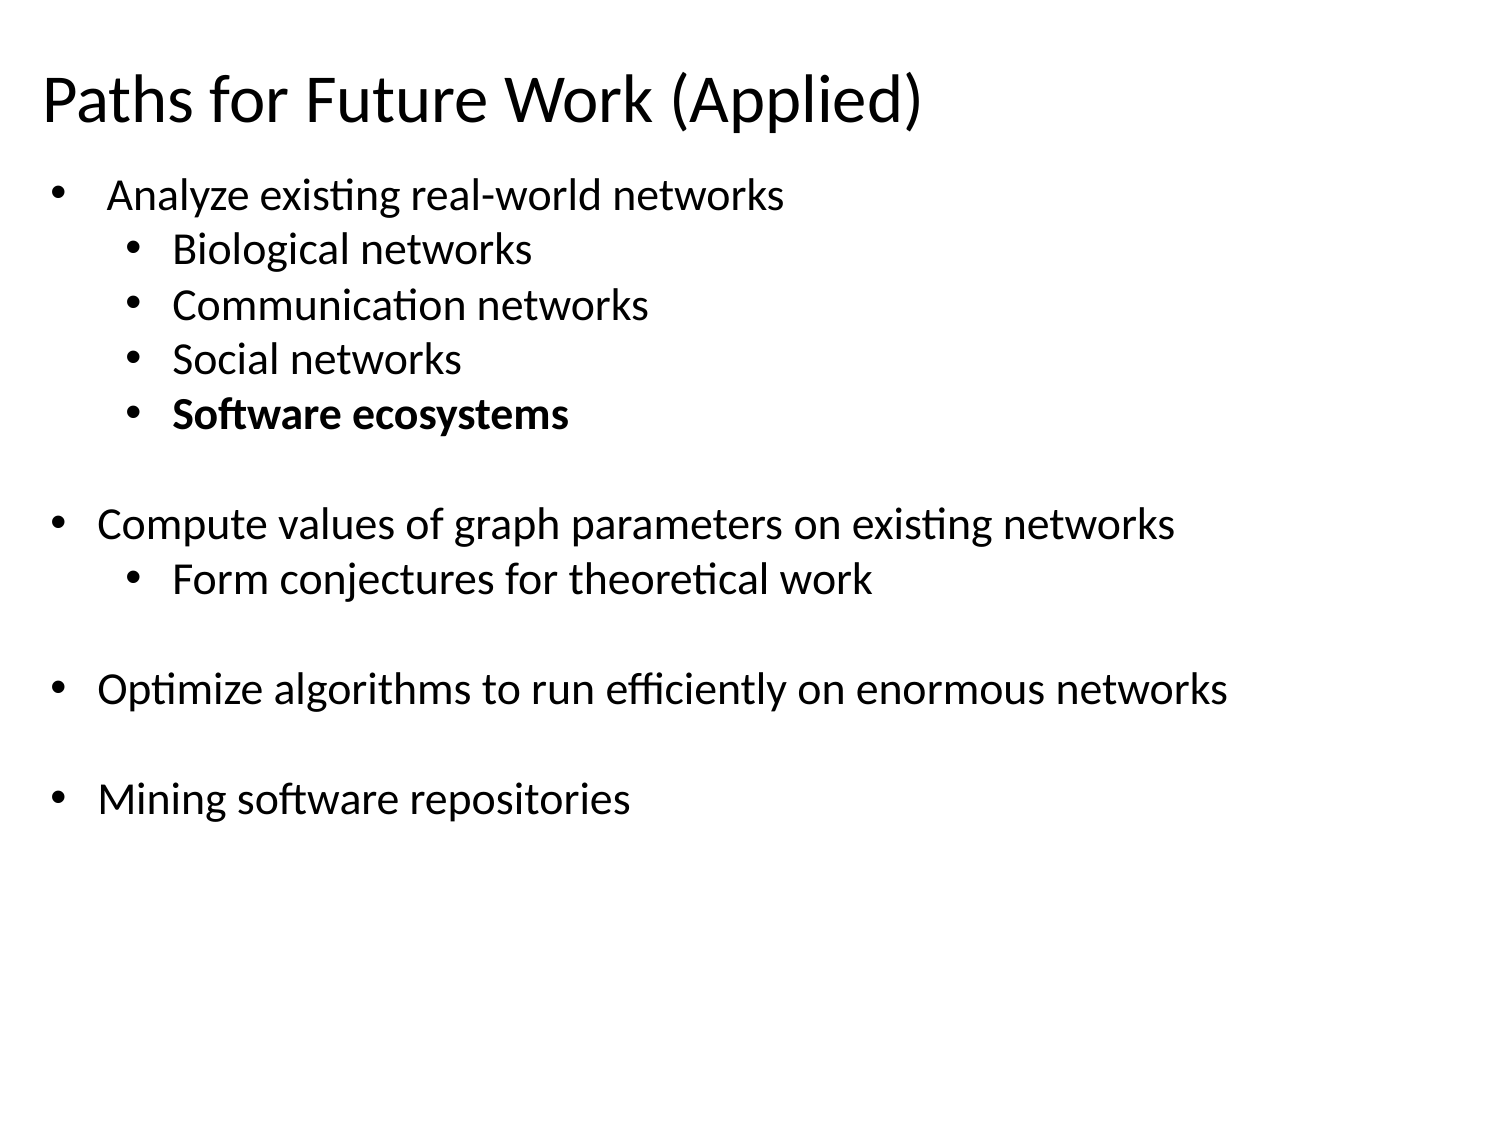

# Paths for Future Work (Applied)
Analyze existing real-world networks
Biological networks
Communication networks
Social networks
Software ecosystems

Compute values of graph parameters on existing networks
Form conjectures for theoretical work

Optimize algorithms to run efficiently on enormous networks

Mining software repositories